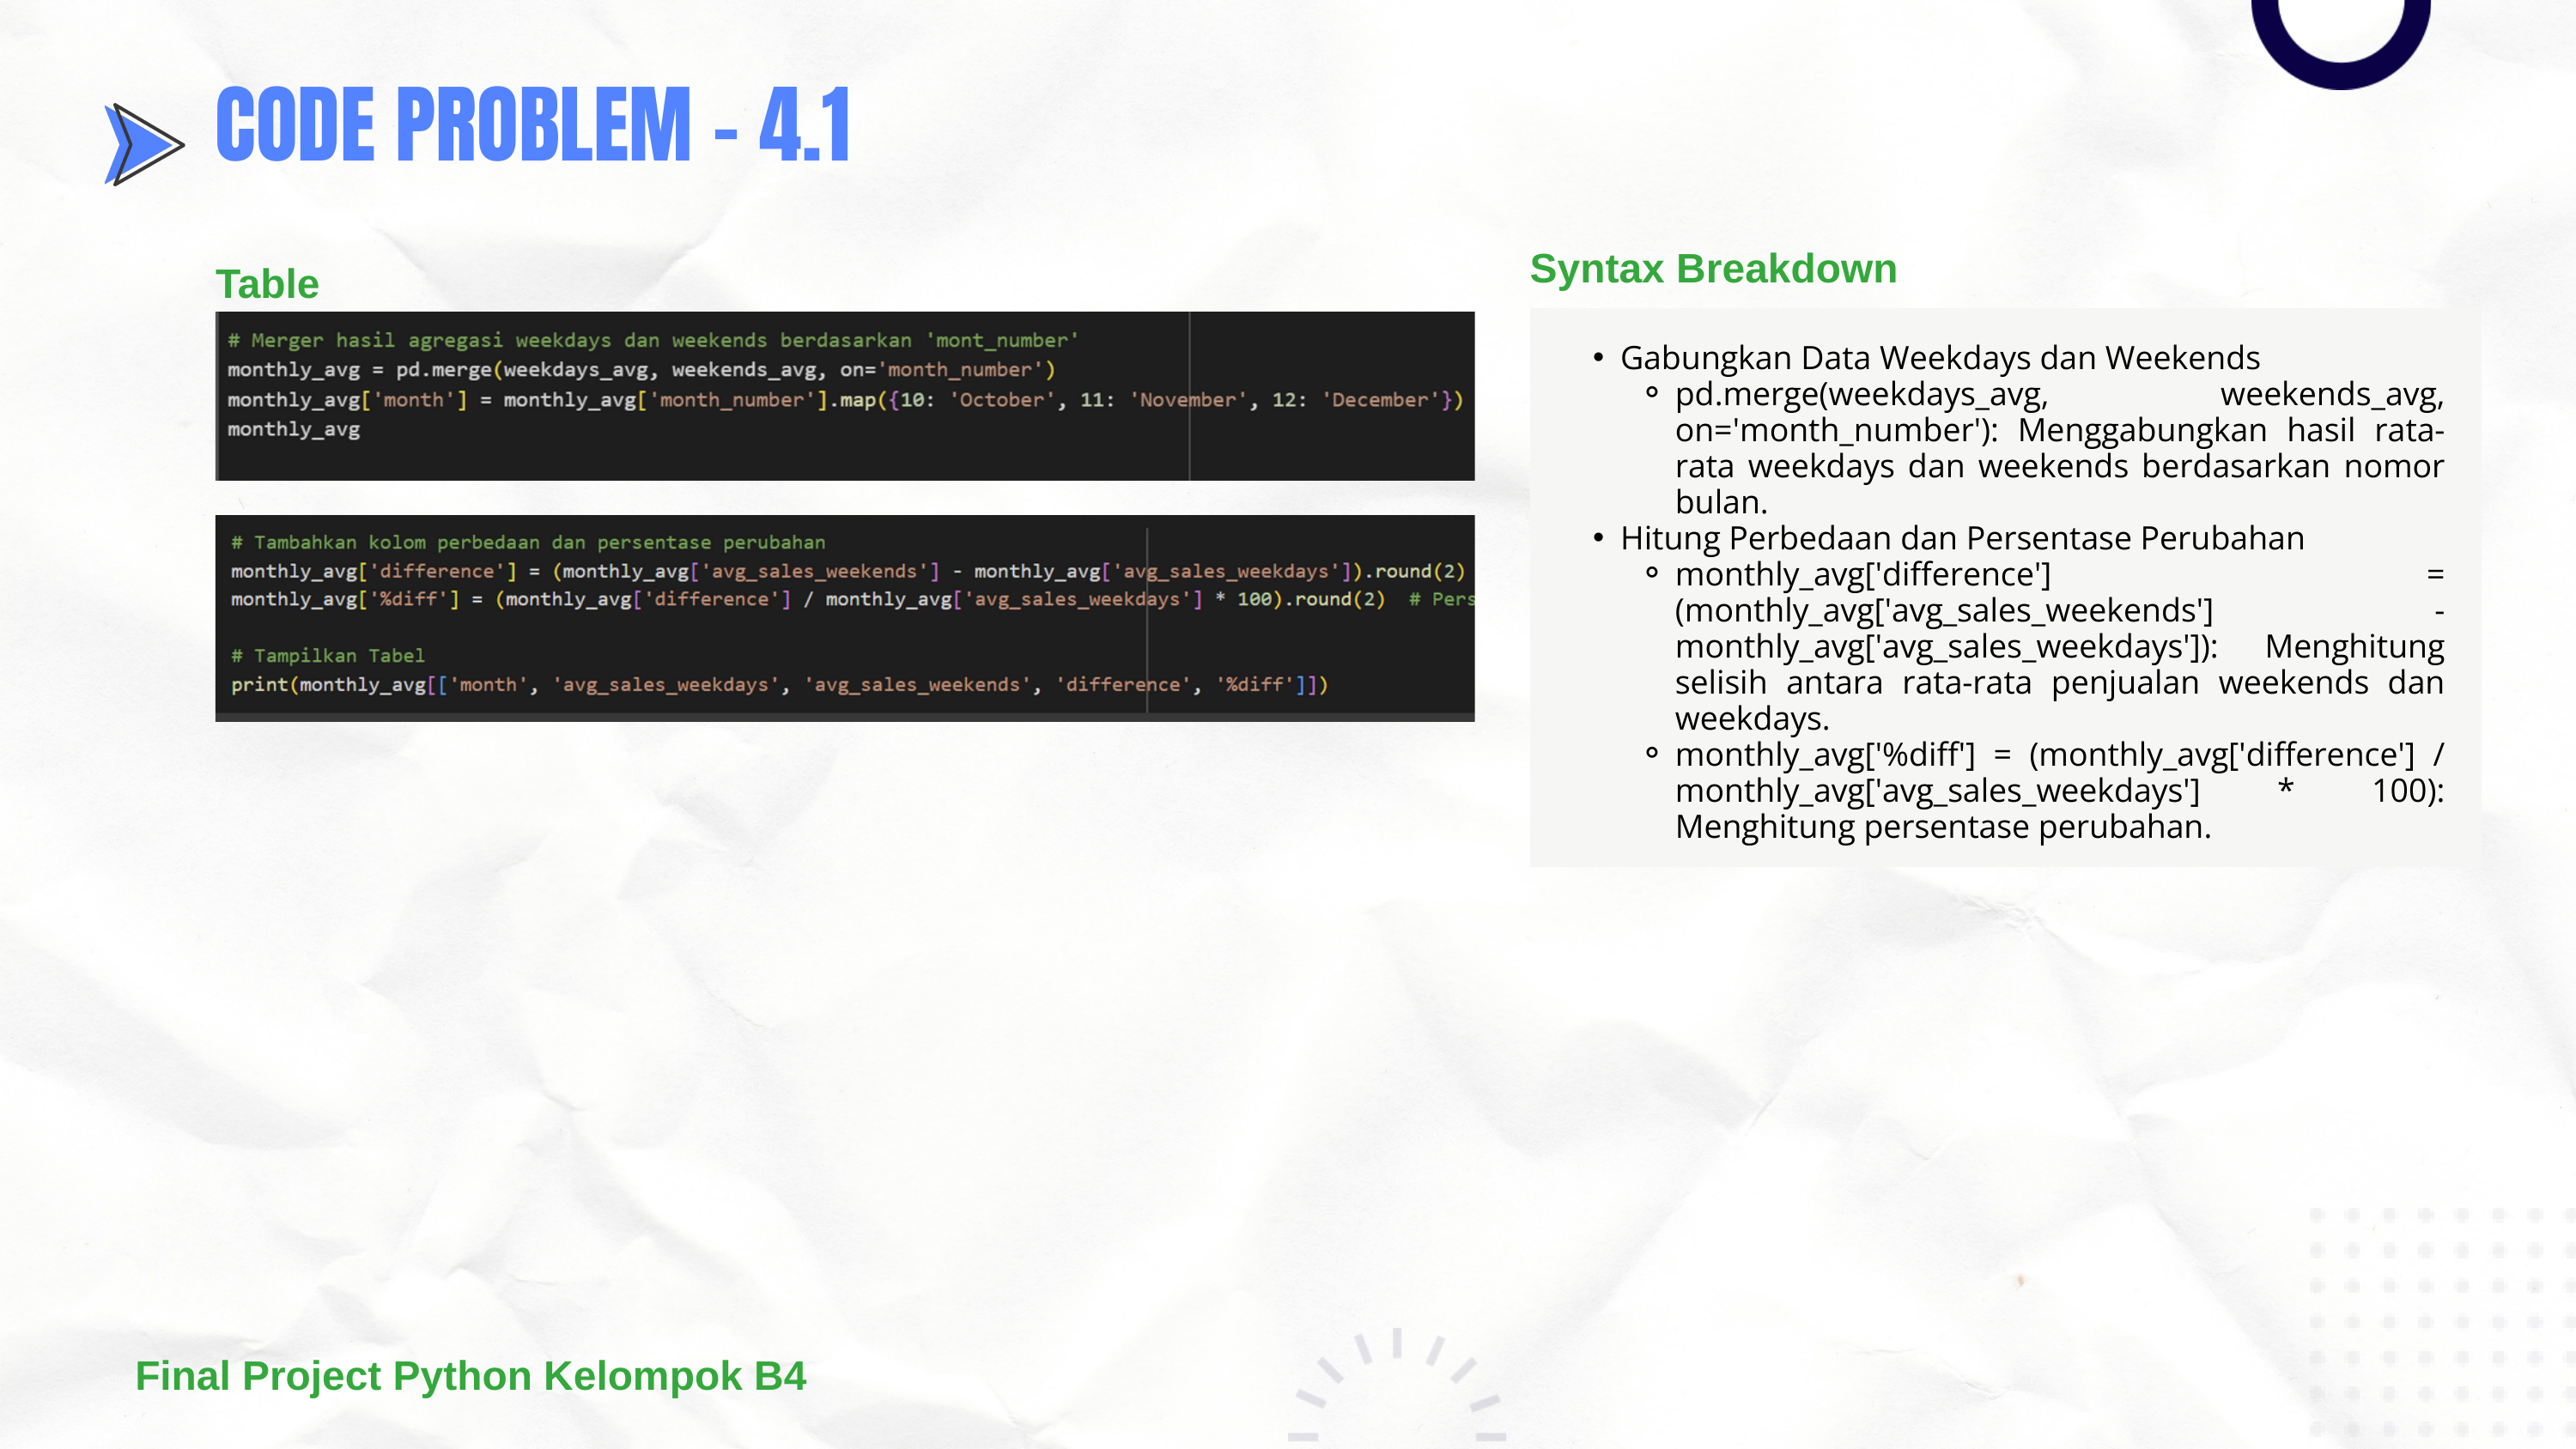

CODE PROBLEM - 4.1

Syntax Breakdown
Table

Gabungkan Data Weekdays dan Weekends
pd.merge(weekdays_avg, weekends_avg, on='month_number'): Menggabungkan hasil rata-rata weekdays dan weekends berdasarkan nomor bulan.
Hitung Perbedaan dan Persentase Perubahan
monthly_avg['difference'] = (monthly_avg['avg_sales_weekends'] - monthly_avg['avg_sales_weekdays']): Menghitung selisih antara rata-rata penjualan weekends dan weekdays.
monthly_avg['%diff'] = (monthly_avg['difference'] / monthly_avg['avg_sales_weekdays'] * 100): Menghitung persentase perubahan.

Final Project Python Kelompok B4